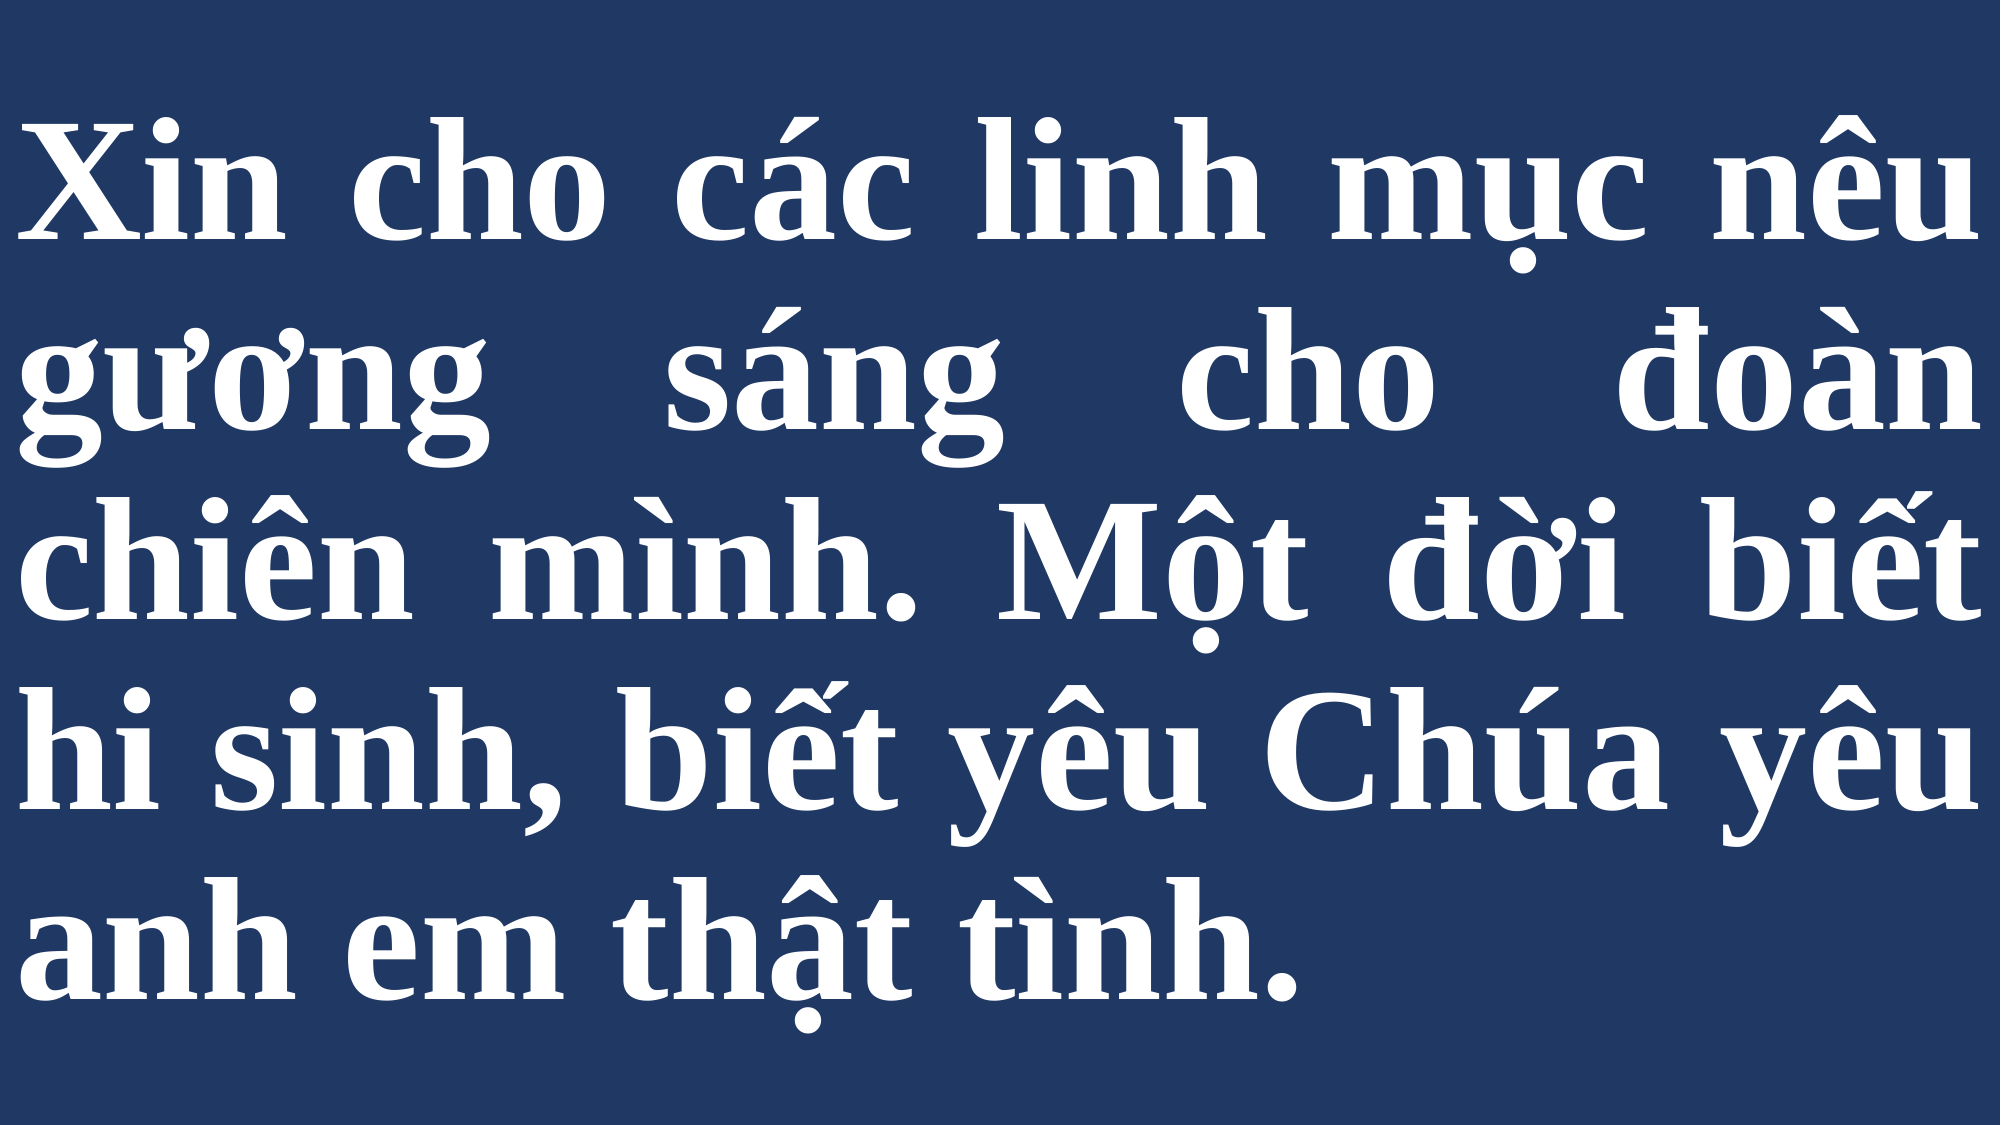

# Xin cho các linh mục nêu gương sáng cho đoàn chiên mình. Một đời biết hi sinh, biết yêu Chúa yêu anh em thật tình.